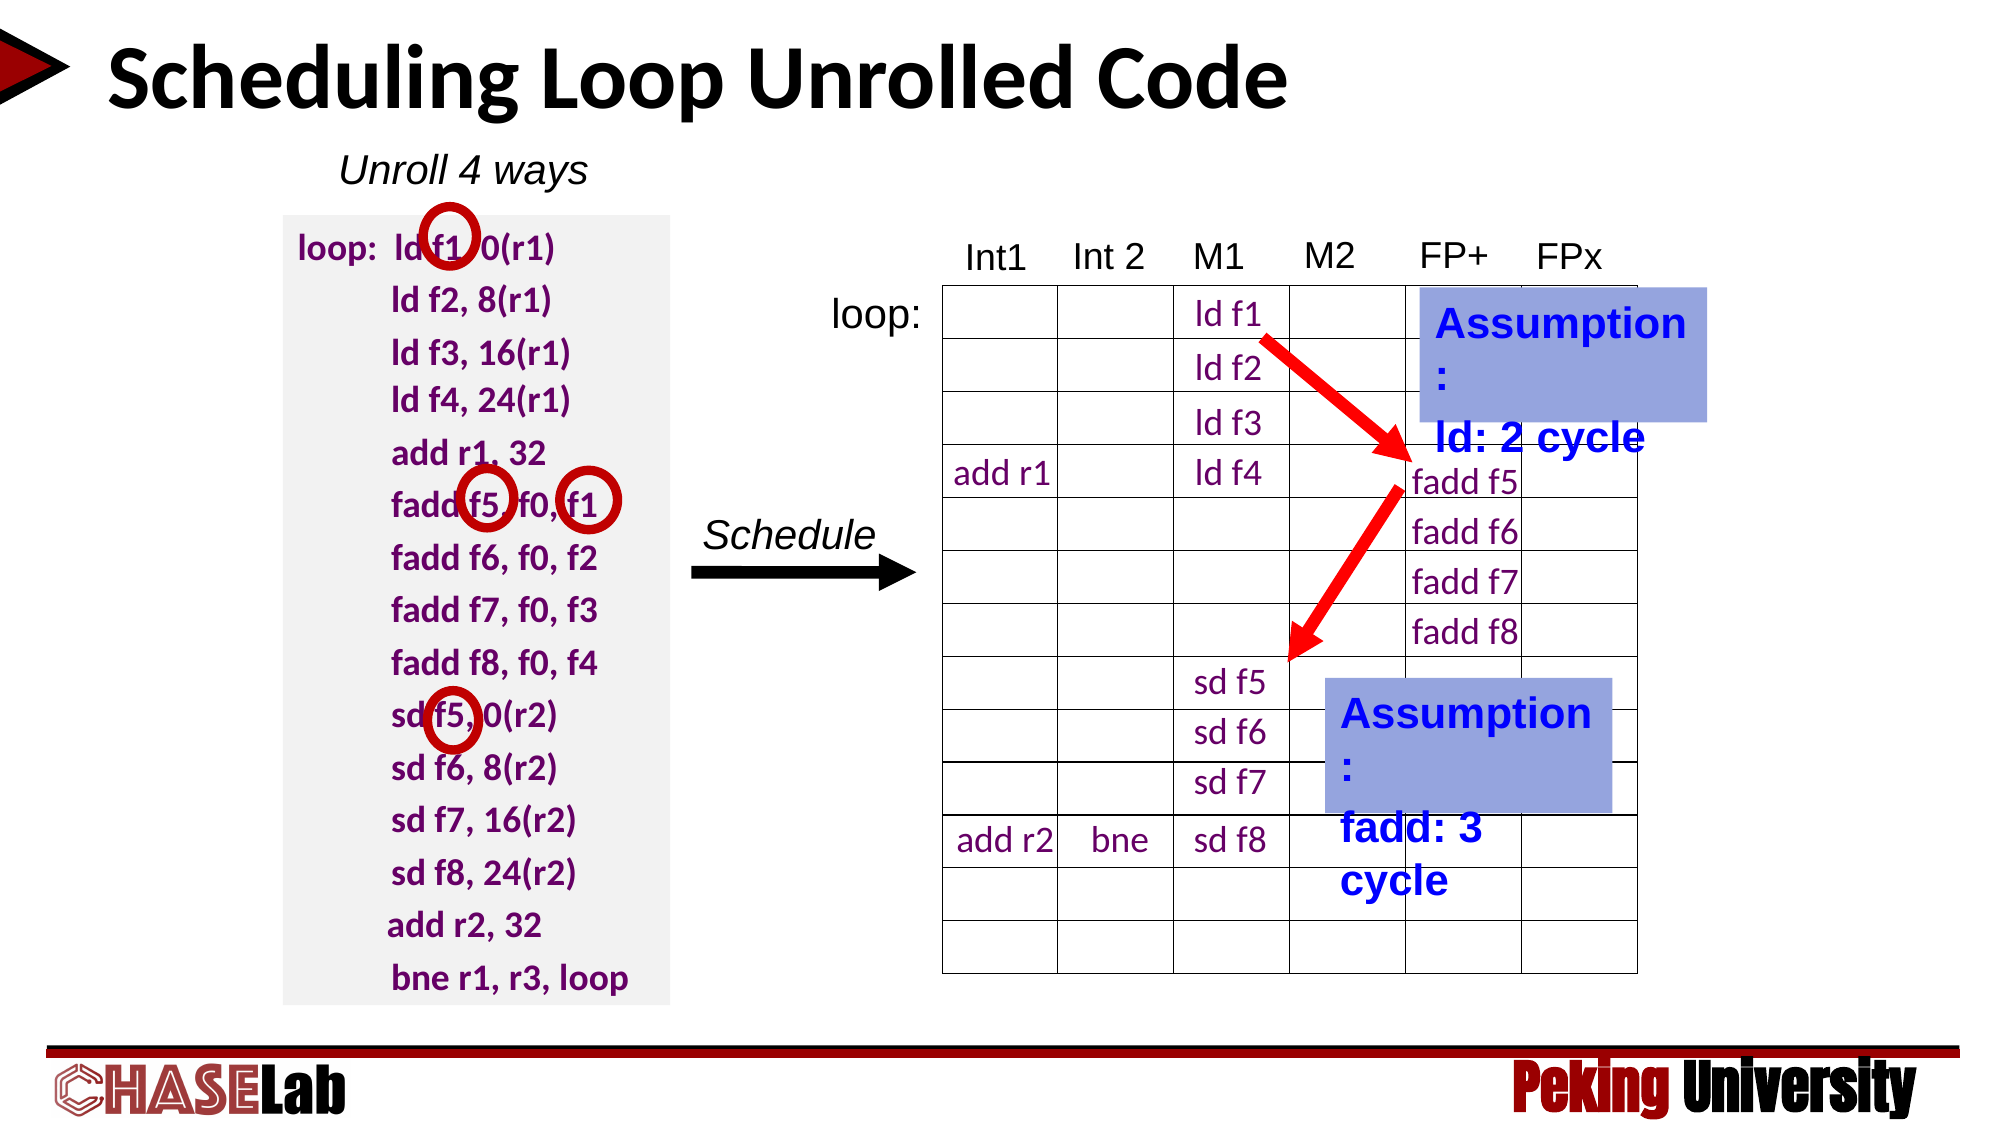

# Scheduling Loop Unrolled Code
Unroll 4 ways
loop:  ld f1, 0(r1)
           ld f2, 8(r1)
           ld f3, 16(r1)
           ld f4, 24(r1)
           add r1, 32
           fadd f5, f0, f1
           fadd f6, f0, f2
           fadd f7, f0, f3
           fadd f8, f0, f4
           sd f5, 0(r2)
           sd f6, 8(r2)
           sd f7, 16(r2)
           sd f8, 24(r2)
add r2, 32
           bne r1, r3, loop

FP+
M2
Int 2
M1
FPx
Int1
loop:

ld f1
Assumption:
ld: 2 cycle
ld f2

ld f3
add r1
ld f4
fadd f5

fadd f6
Schedule

fadd f7
fadd f8
sd f5
Assumption:
fadd: 3 cycle

sd f6
sd f7
add r2
sd f8
bne